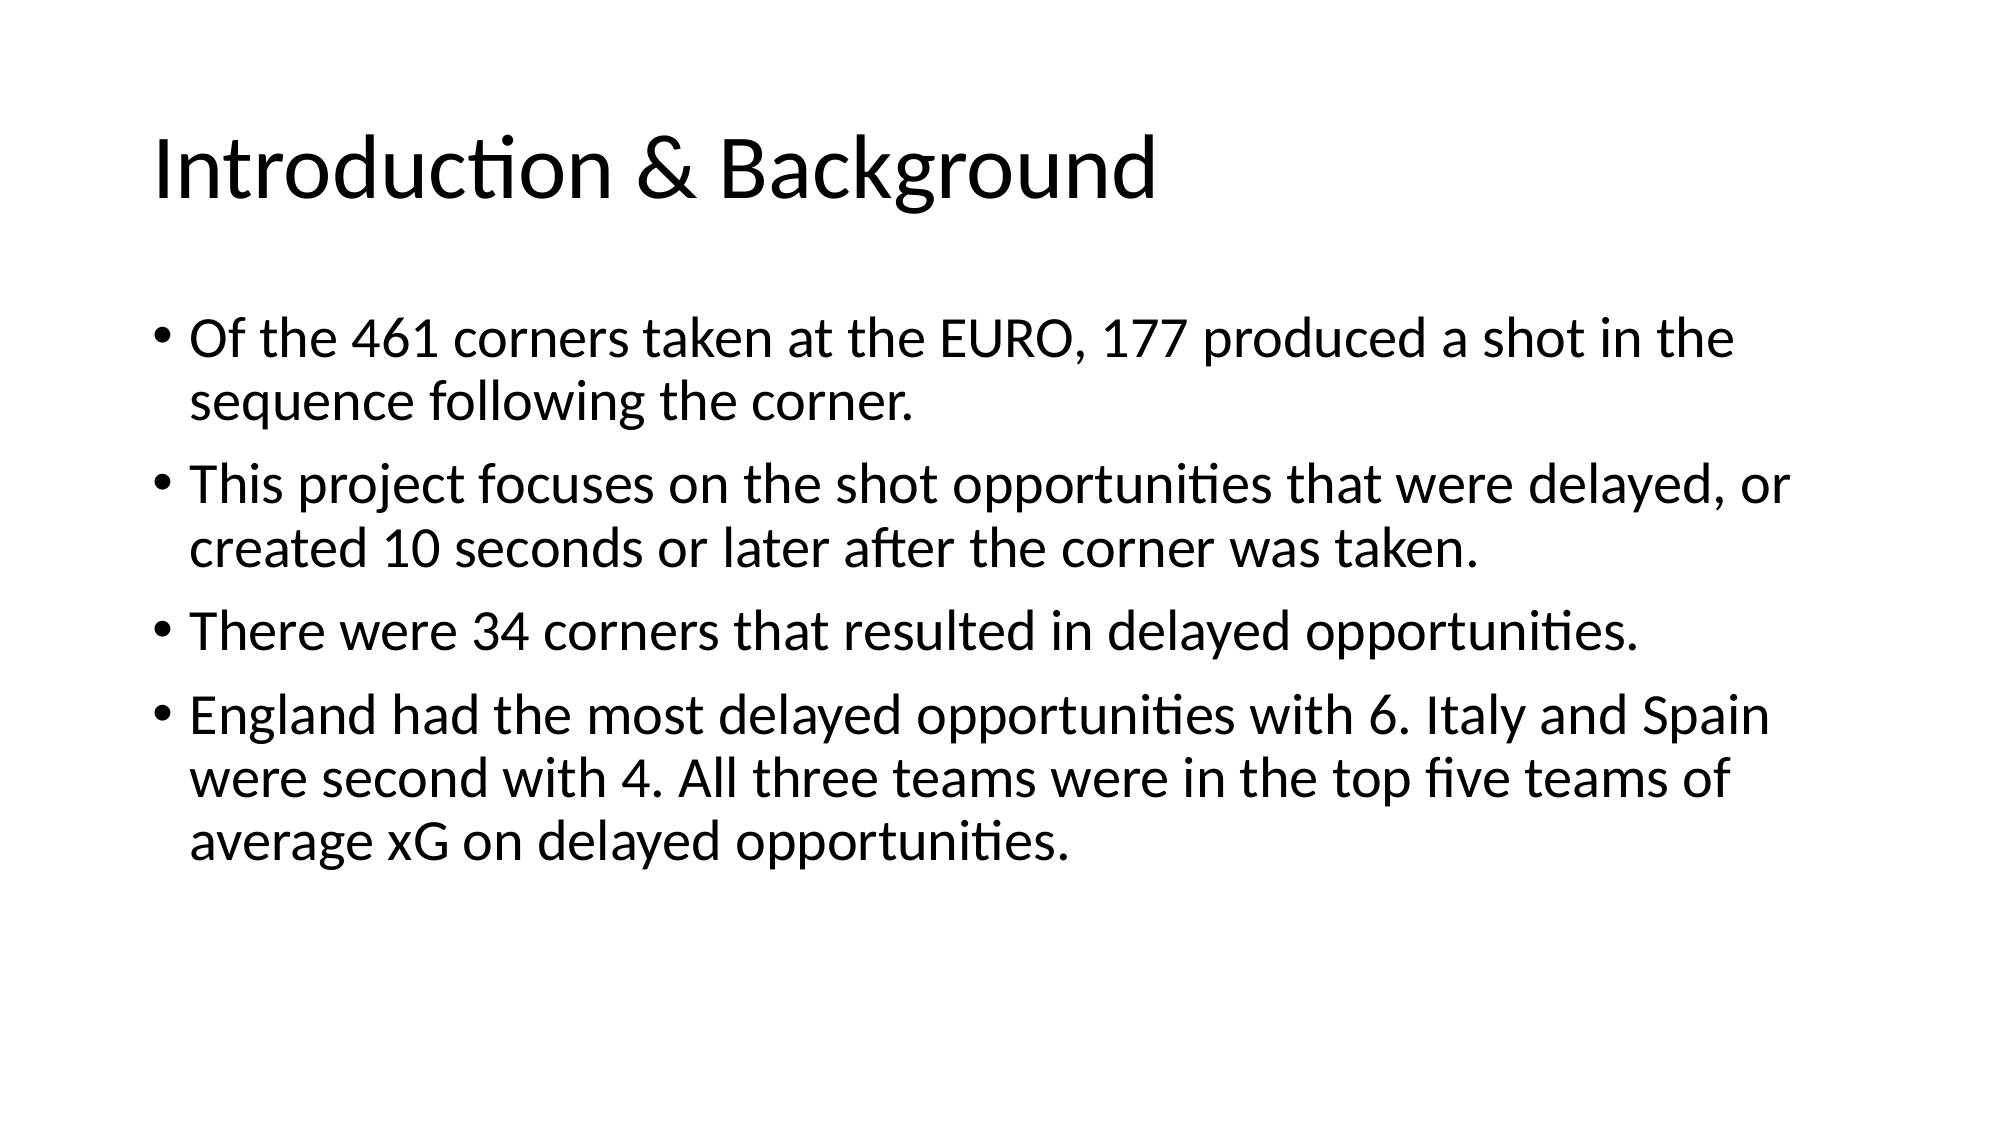

# Introduction & Background
Of the 461 corners taken at the EURO, 177 produced a shot in the sequence following the corner.
This project focuses on the shot opportunities that were delayed, or created 10 seconds or later after the corner was taken.
There were 34 corners that resulted in delayed opportunities.
England had the most delayed opportunities with 6. Italy and Spain were second with 4. All three teams were in the top five teams of average xG on delayed opportunities.